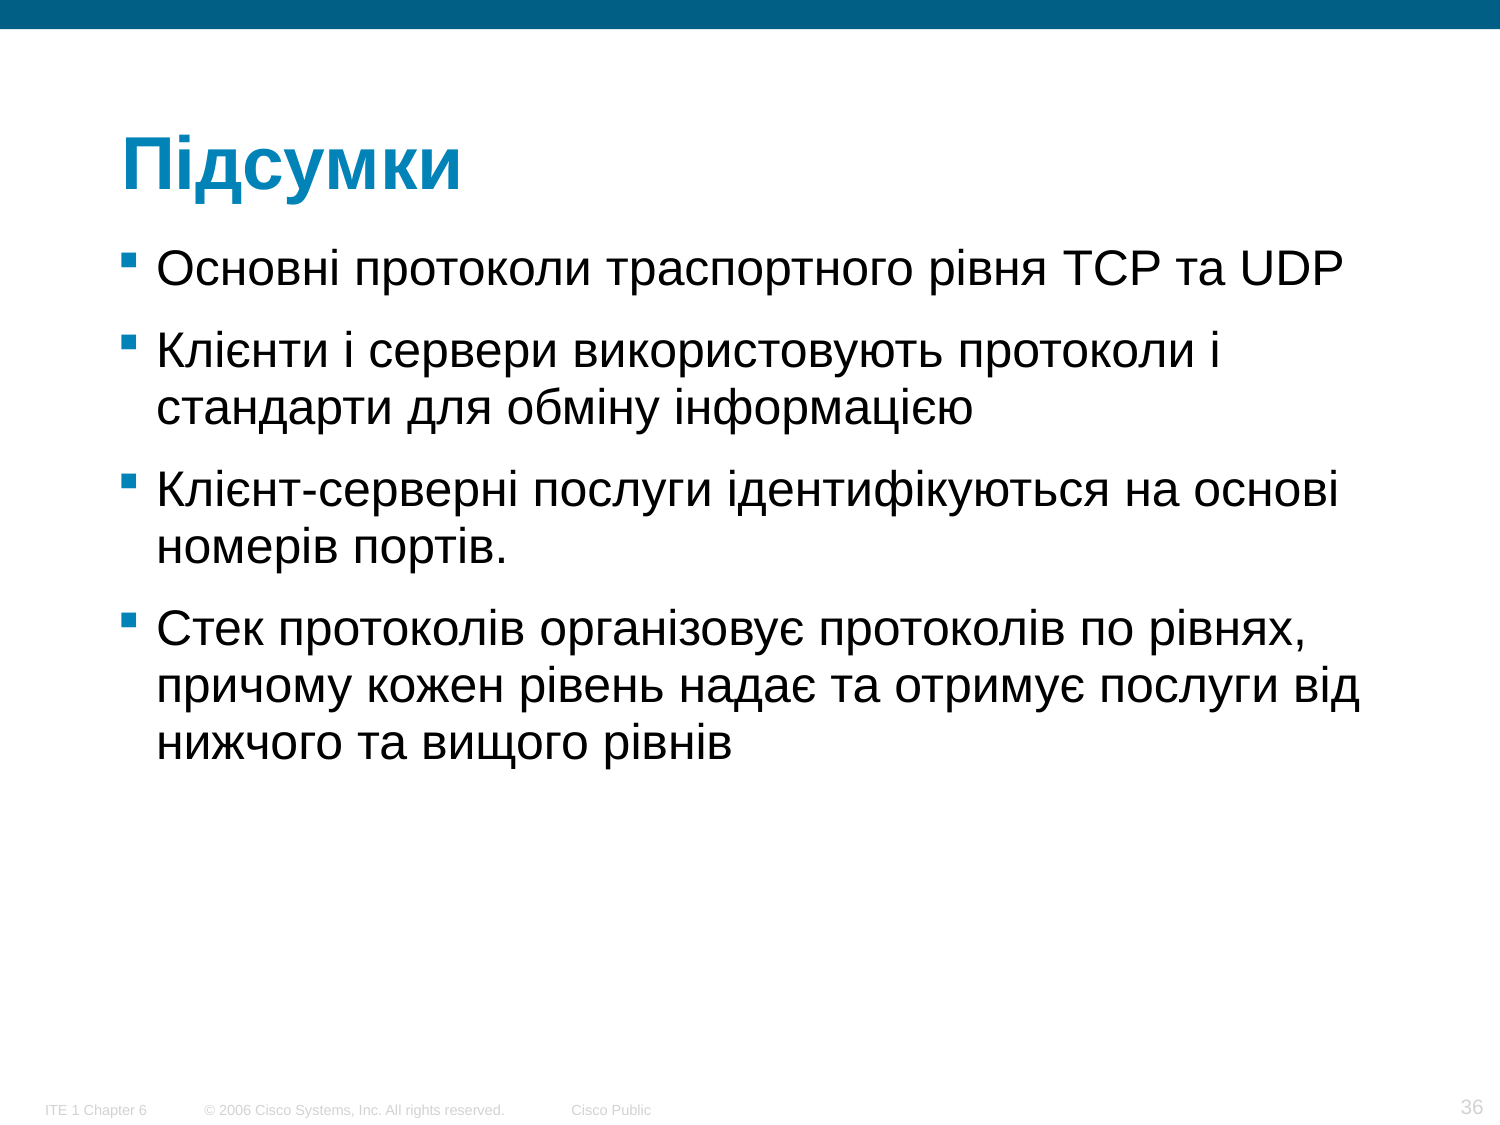

# Підсумки
Основні протоколи траспортного рівня TCP та UDP
Клієнти і сервери використовують протоколи і стандарти для обміну інформацією
Клієнт-серверні послуги ідентифікуються на основі номерів портів.
Стек протоколів організовує протоколів по рівнях, причому кожен рівень надає та отримує послуги від нижчого та вищого рівнів